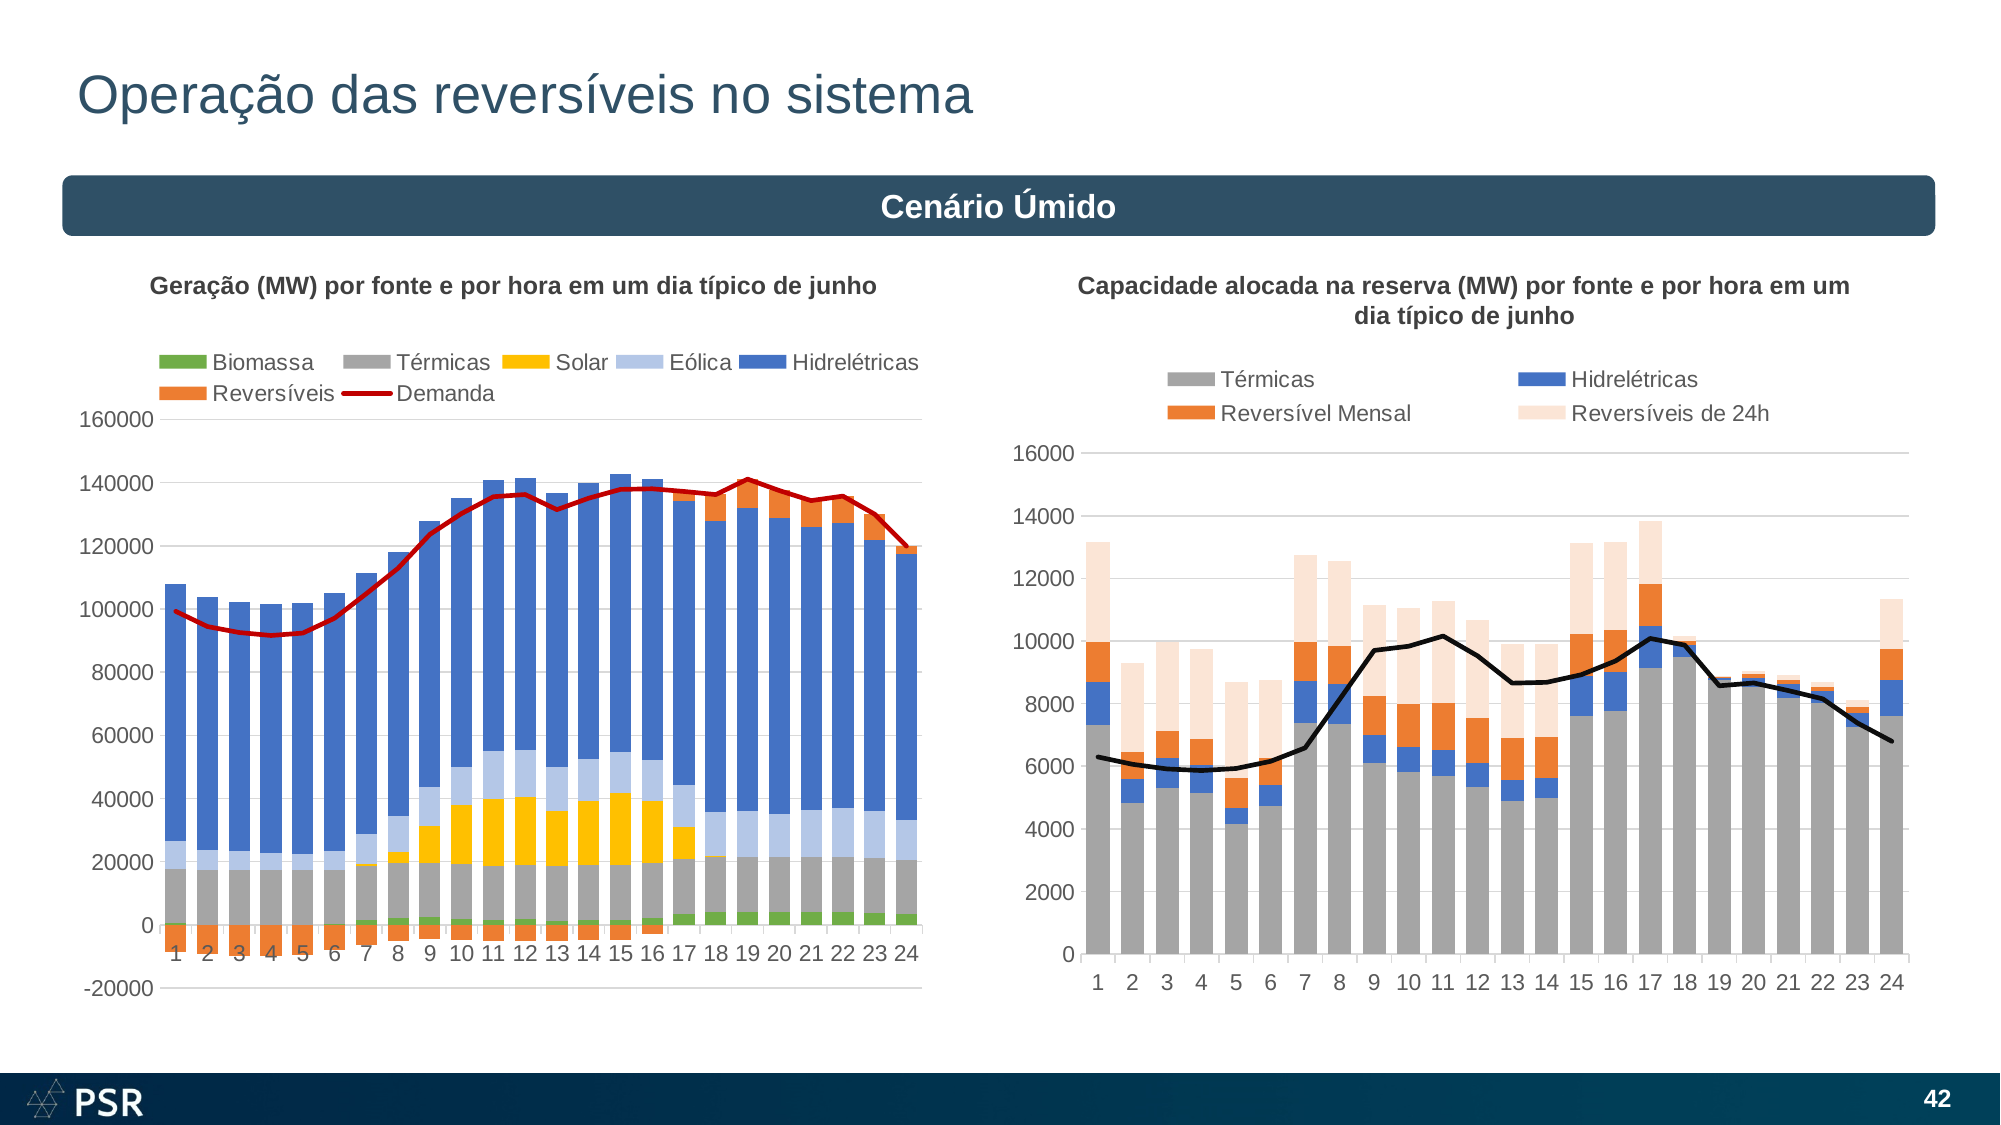

# Operação das reversíveis no sistema
Cenário Úmido
Geração (MW) por fonte e por hora em um dia típico de junho
Capacidade alocada na reserva (MW) por fonte e por hora em um dia típico de junho

### Chart

| Category | Térmicas | Hidrelétricas | Reversível Mensal | Reversíveis de 24h | Requisito de Reserva |
|---|---|---|---|---|---|

### Chart

| Category | Biomassa | Térmicas | Solar | Eólica | Hidrelétricas | Reversíveis | Demanda |
|---|---|---|---|---|---|---|---|
42